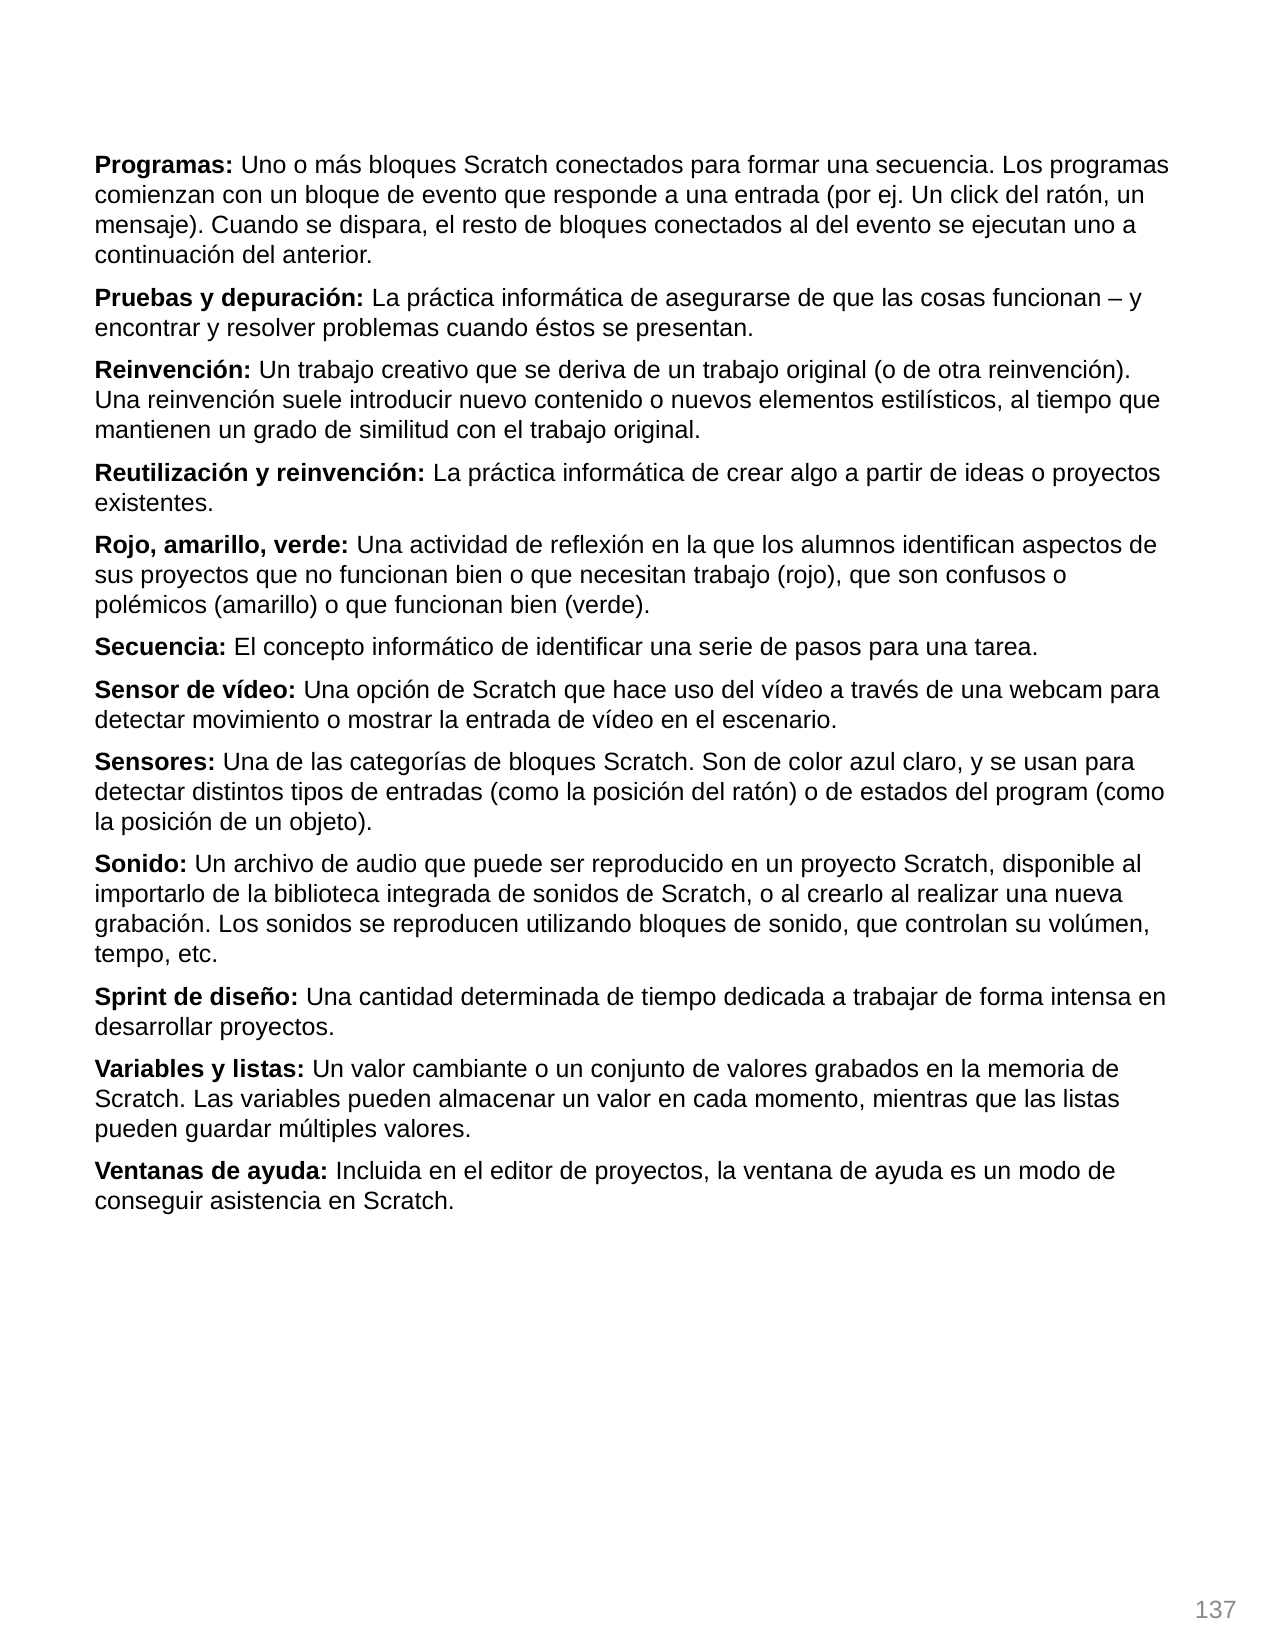

Programas: Uno o más bloques Scratch conectados para formar una secuencia. Los programas comienzan con un bloque de evento que responde a una entrada (por ej. Un click del ratón, un mensaje). Cuando se dispara, el resto de bloques conectados al del evento se ejecutan uno a continuación del anterior.
Pruebas y depuración: La práctica informática de asegurarse de que las cosas funcionan – y encontrar y resolver problemas cuando éstos se presentan.
Reinvención: Un trabajo creativo que se deriva de un trabajo original (o de otra reinvención). Una reinvención suele introducir nuevo contenido o nuevos elementos estilísticos, al tiempo que mantienen un grado de similitud con el trabajo original.
Reutilización y reinvención: La práctica informática de crear algo a partir de ideas o proyectos existentes.
Rojo, amarillo, verde: Una actividad de reflexión en la que los alumnos identifican aspectos de sus proyectos que no funcionan bien o que necesitan trabajo (rojo), que son confusos o polémicos (amarillo) o que funcionan bien (verde).
Secuencia: El concepto informático de identificar una serie de pasos para una tarea.
Sensor de vídeo: Una opción de Scratch que hace uso del vídeo a través de una webcam para detectar movimiento o mostrar la entrada de vídeo en el escenario.
Sensores: Una de las categorías de bloques Scratch. Son de color azul claro, y se usan para detectar distintos tipos de entradas (como la posición del ratón) o de estados del program (como la posición de un objeto).
Sonido: Un archivo de audio que puede ser reproducido en un proyecto Scratch, disponible al importarlo de la biblioteca integrada de sonidos de Scratch, o al crearlo al realizar una nueva grabación. Los sonidos se reproducen utilizando bloques de sonido, que controlan su volúmen, tempo, etc.
Sprint de diseño: Una cantidad determinada de tiempo dedicada a trabajar de forma intensa en desarrollar proyectos.
Variables y listas: Un valor cambiante o un conjunto de valores grabados en la memoria de Scratch. Las variables pueden almacenar un valor en cada momento, mientras que las listas pueden guardar múltiples valores.
Ventanas de ayuda: Incluida en el editor de proyectos, la ventana de ayuda es un modo de conseguir asistencia en Scratch.

137